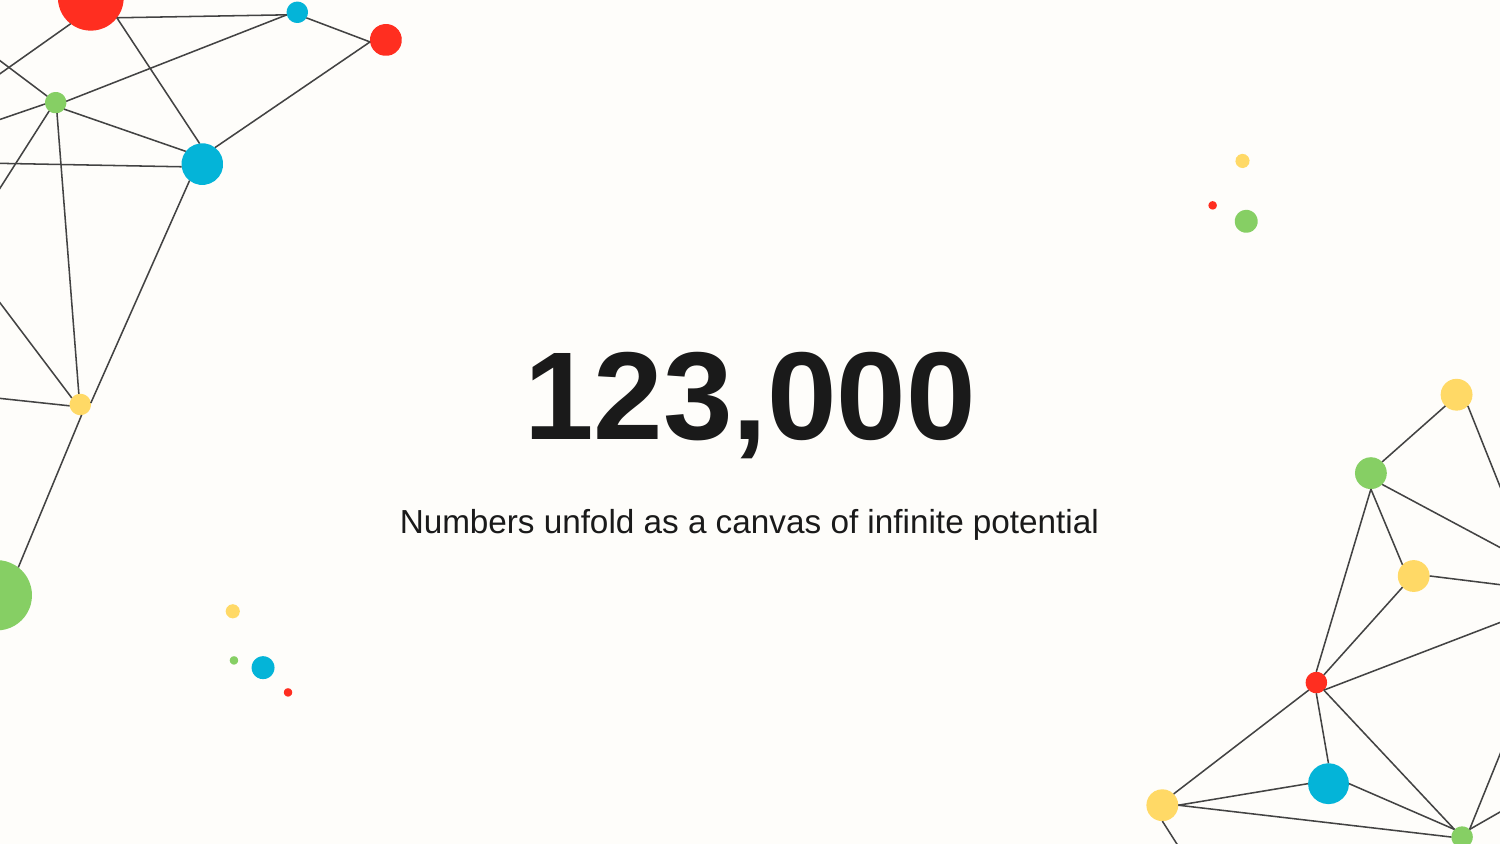

# 123,000
Numbers unfold as a canvas of infinite potential